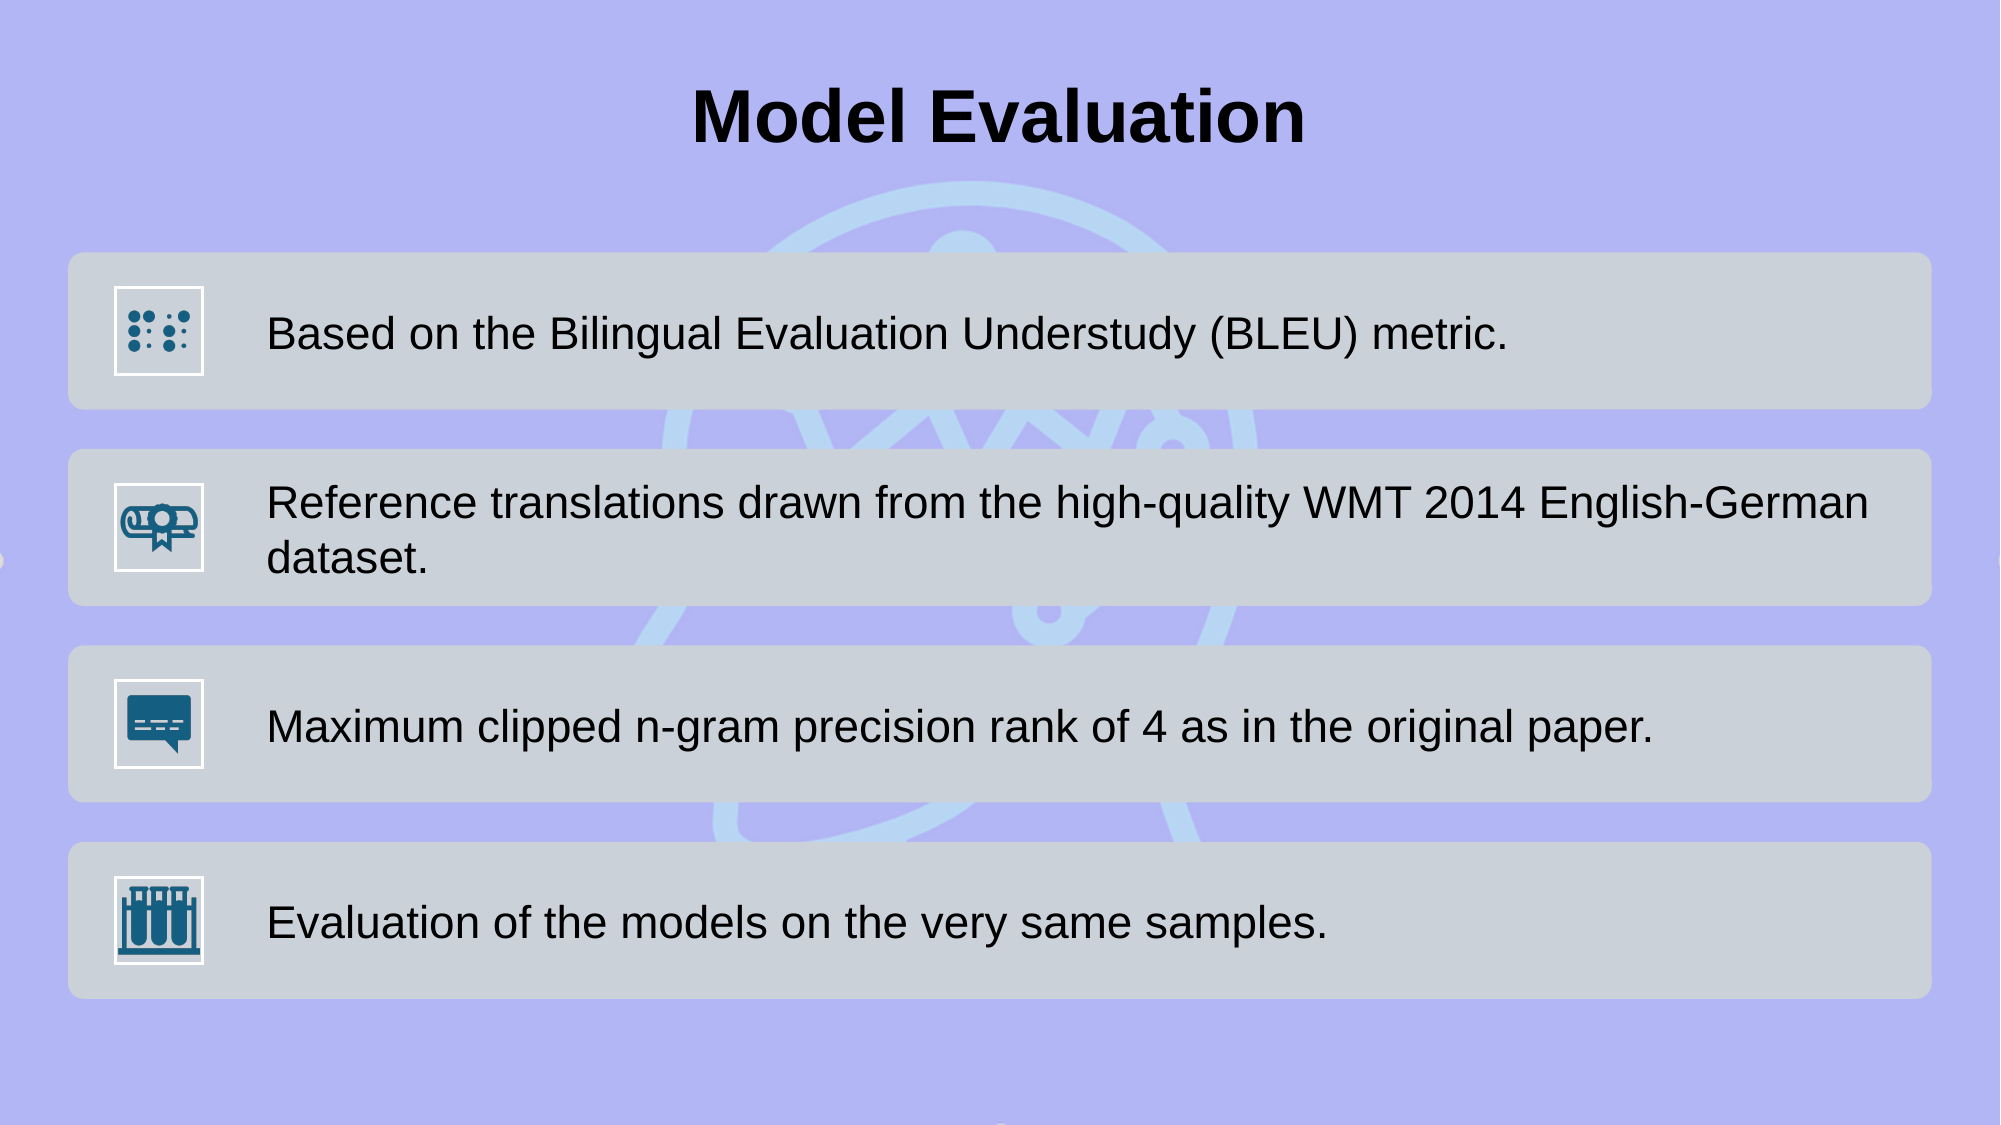

# Model Evaluation

Based on the Bilingual Evaluation Understudy (BLEU) metric.

Reference translations drawn from the high-quality WMT 2014 English-German dataset.

Maximum clipped n-gram precision rank of 4 as in the original paper.

Evaluation of the models on the very same samples.